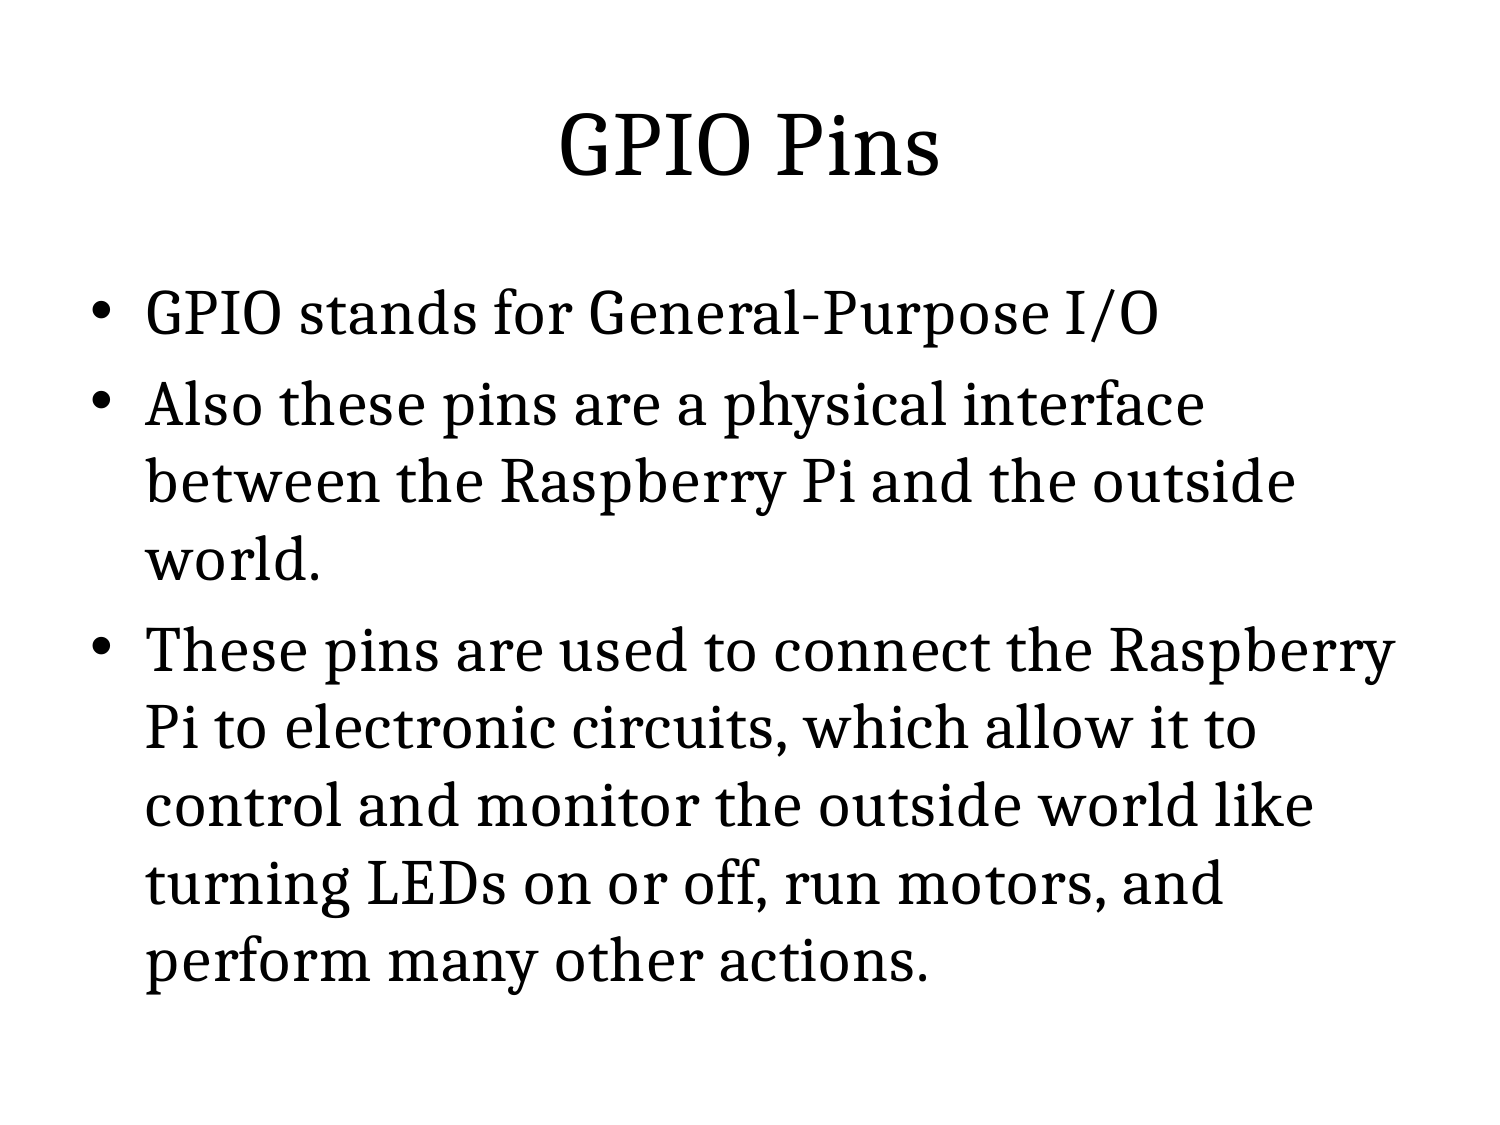

# GPIO Pins
GPIO stands for General-Purpose I/O
Also these pins are a physical interface between the Raspberry Pi and the outside world.
These pins are used to connect the Raspberry Pi to electronic circuits, which allow it to control and monitor the outside world like turning LEDs on or off, run motors, and perform many other actions.